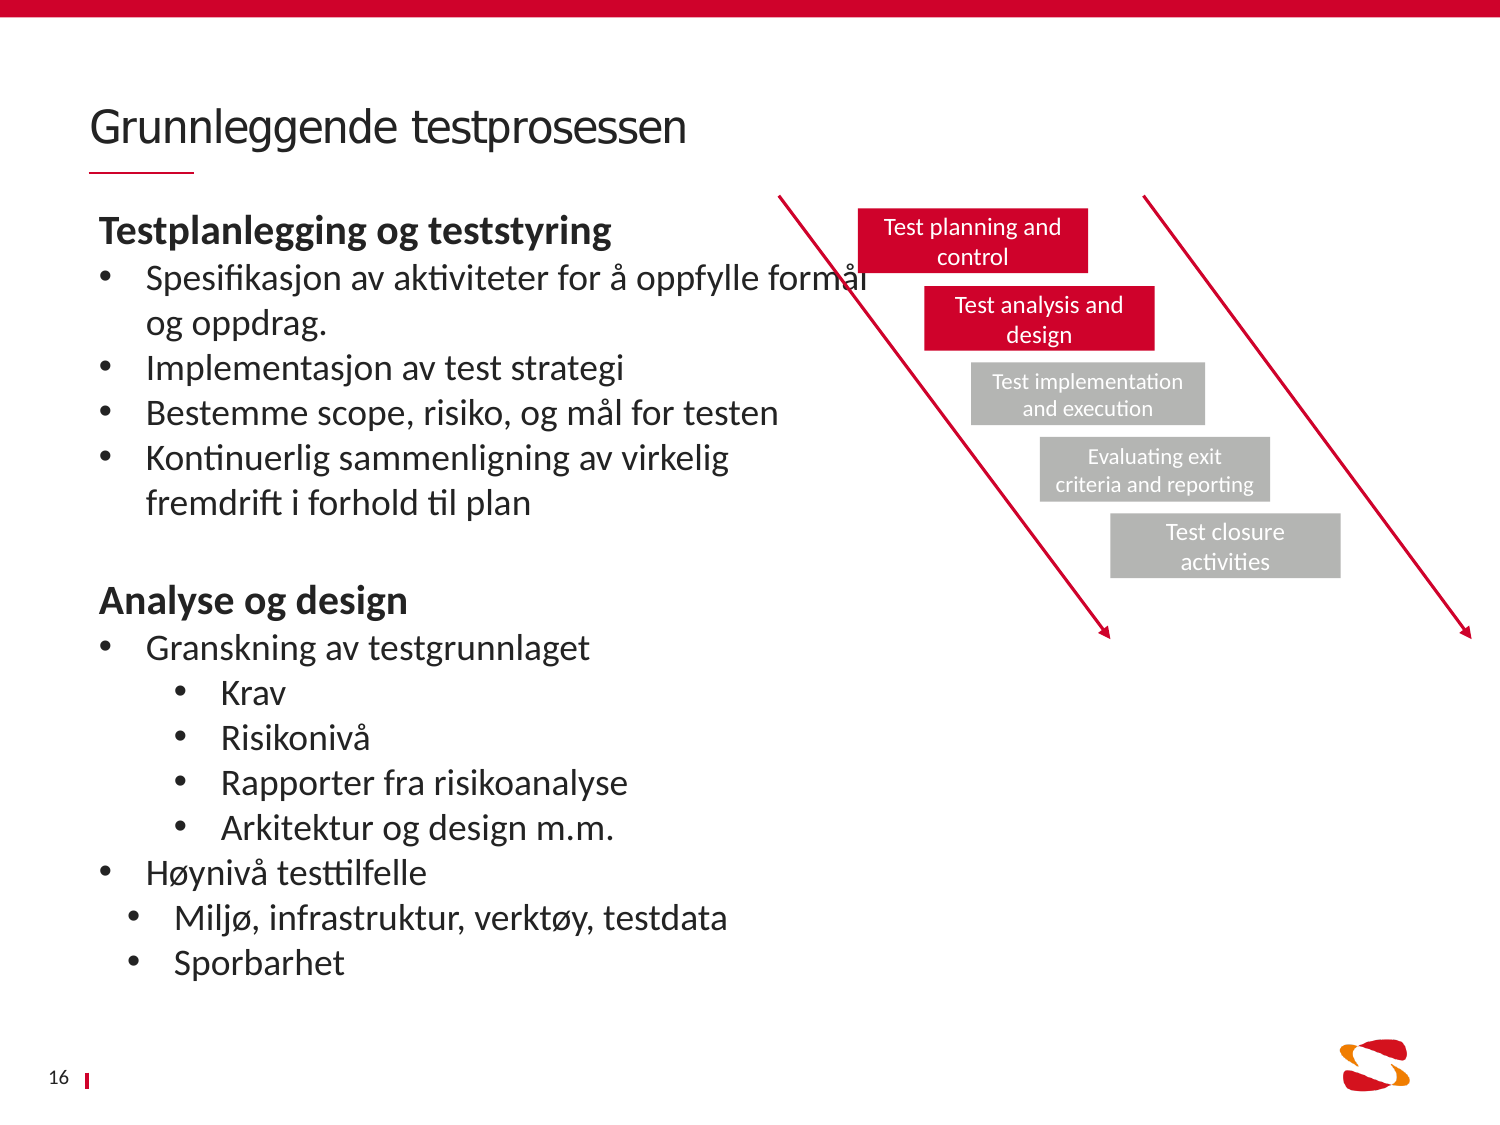

# Grunnleggende testprosessen
Testplanlegging og teststyring
Spesifikasjon av aktiviteter for å oppfylle formål og oppdrag.
Implementasjon av test strategi
Bestemme scope, risiko, og mål for testen
Kontinuerlig sammenligning av virkelig fremdrift i forhold til plan

Analyse og design
Granskning av testgrunnlaget
Krav
Risikonivå
Rapporter fra risikoanalyse
Arkitektur og design m.m.
Høynivå testtilfelle
Miljø, infrastruktur, verktøy, testdata
Sporbarhet
Test analysis and design
Test implementation and execution
Evaluating exit criteria and reporting
Test closure activities
Test planning and control

16